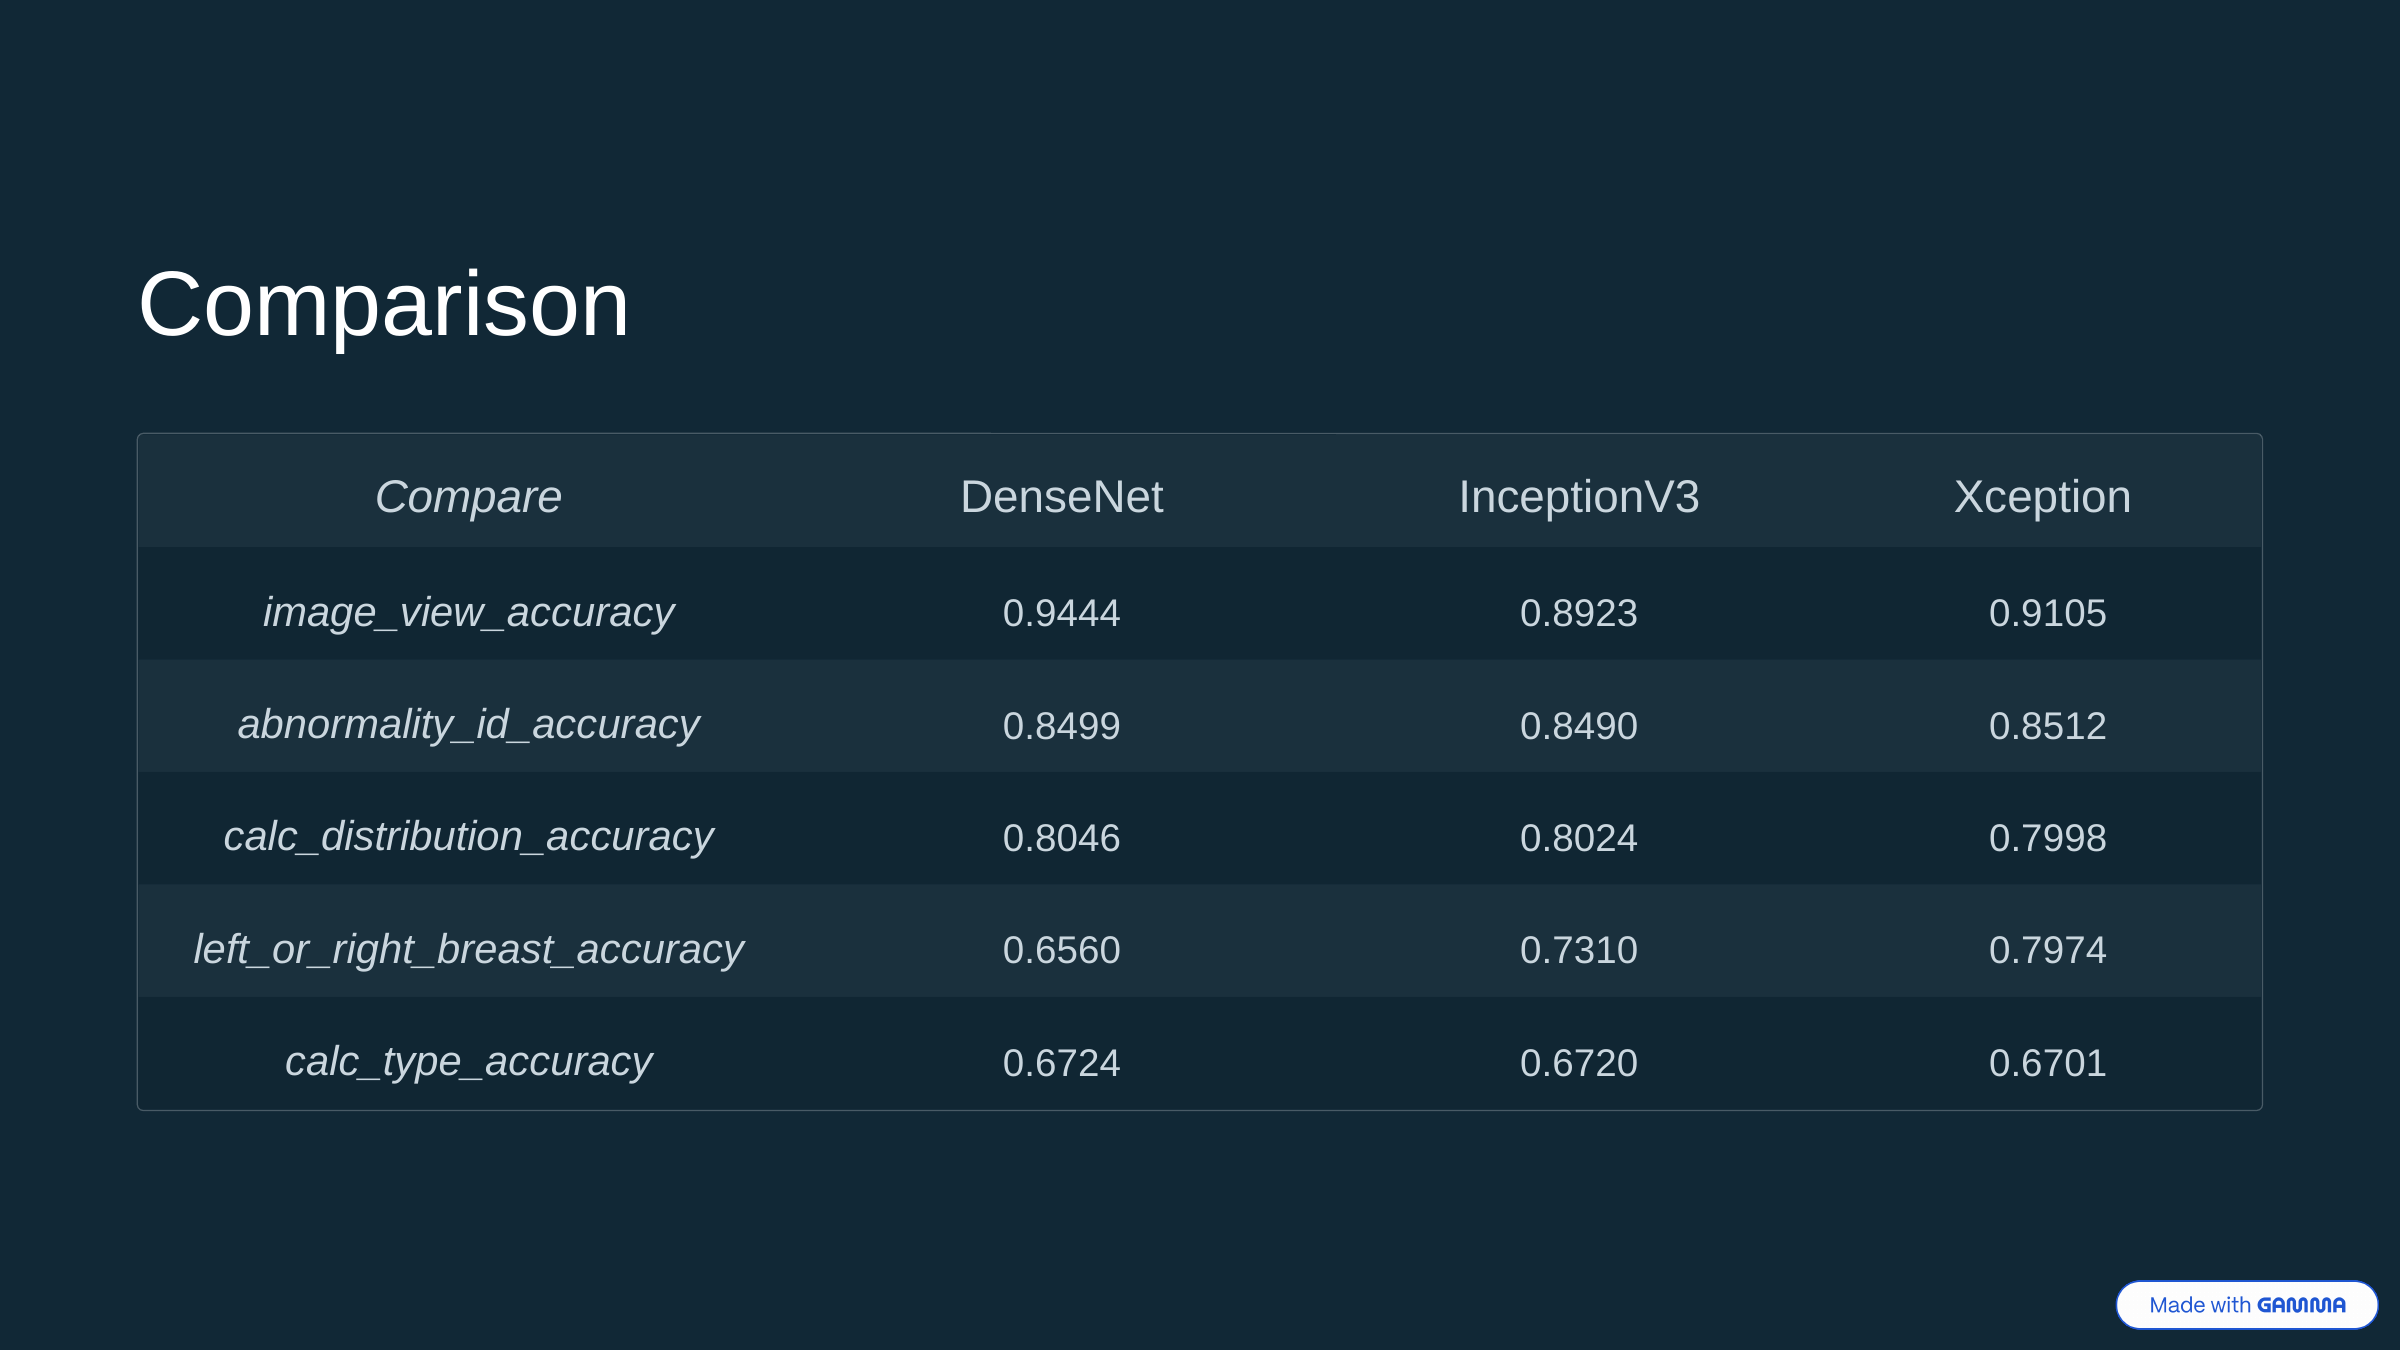

Comparison

Compare
DenseNet
InceptionV3
Xception

image_view_accuracy
0.9444
0.8923
0.9105

abnormality_id_accuracy
0.8499
0.8490
0.8512

calc_distribution_accuracy
0.8046
0.8024
0.7998

left_or_right_breast_accuracy
0.6560
0.7310
0.7974

calc_type_accuracy
0.6724
0.6720
0.6701